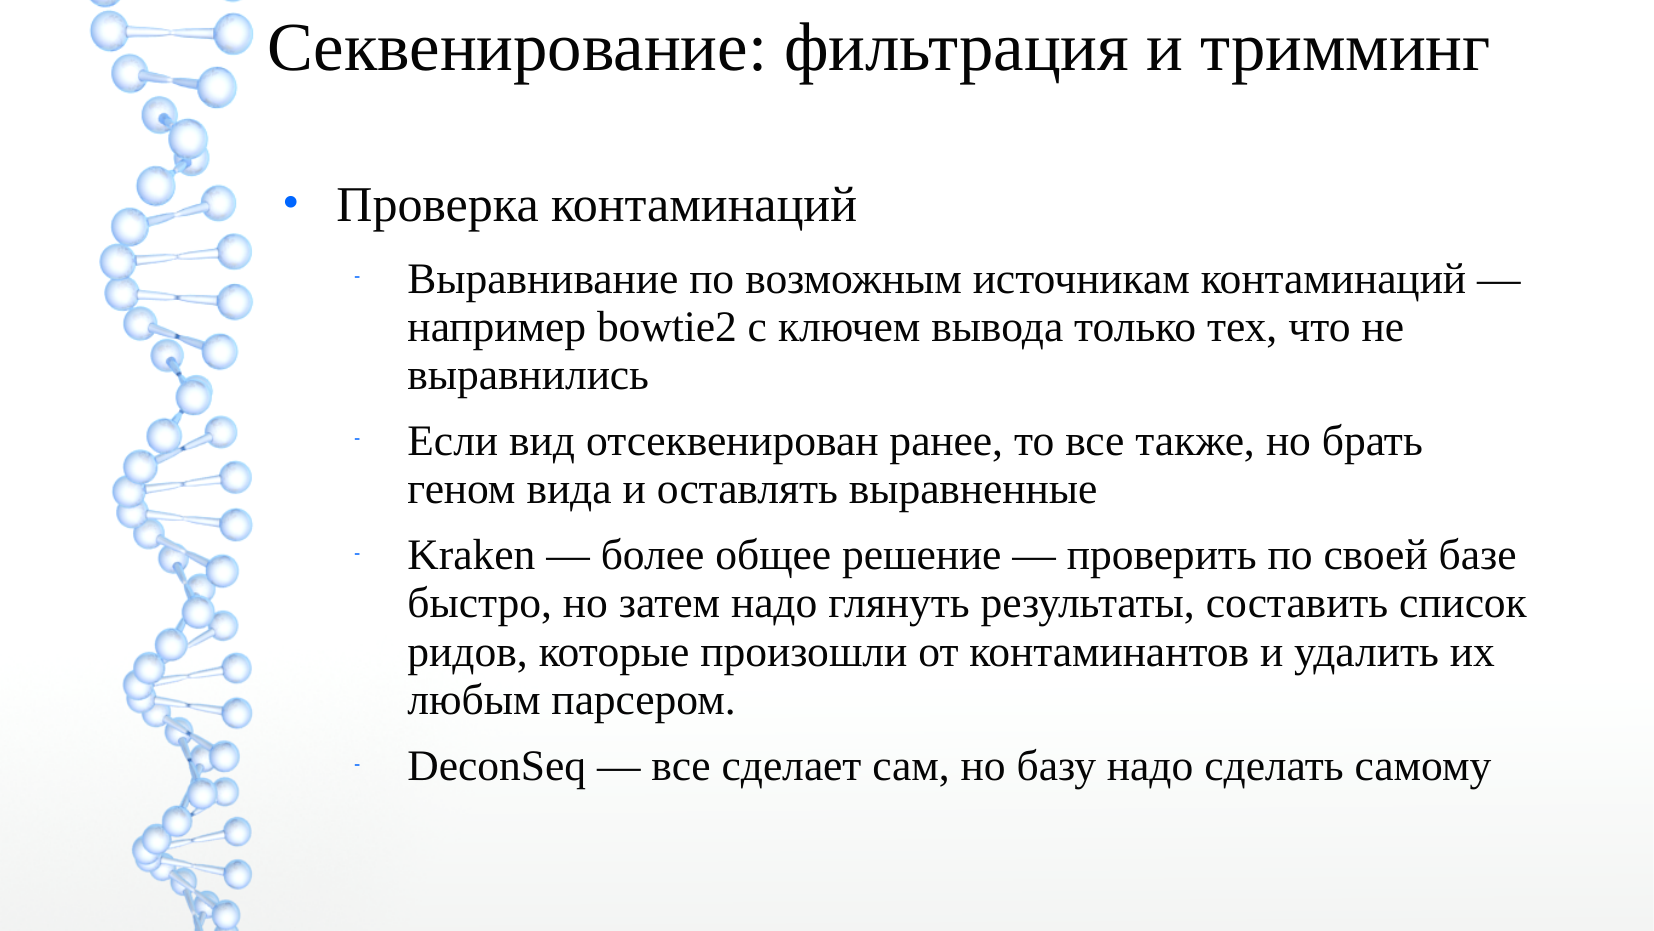

Секвенирование: фильтрация и тримминг
Проверка контаминаций
Выравнивание по возможным источникам контаминаций — например bowtie2 с ключем вывода только тех, что не выравнились
Если вид отсеквенирован ранее, то все также, но брать геном вида и оставлять выравненные
Kraken — более общее решение — проверить по своей базе быстро, но затем надо глянуть результаты, составить список ридов, которые произошли от контаминантов и удалить их любым парсером.
DeconSeq — все сделает сам, но базу надо сделать самому